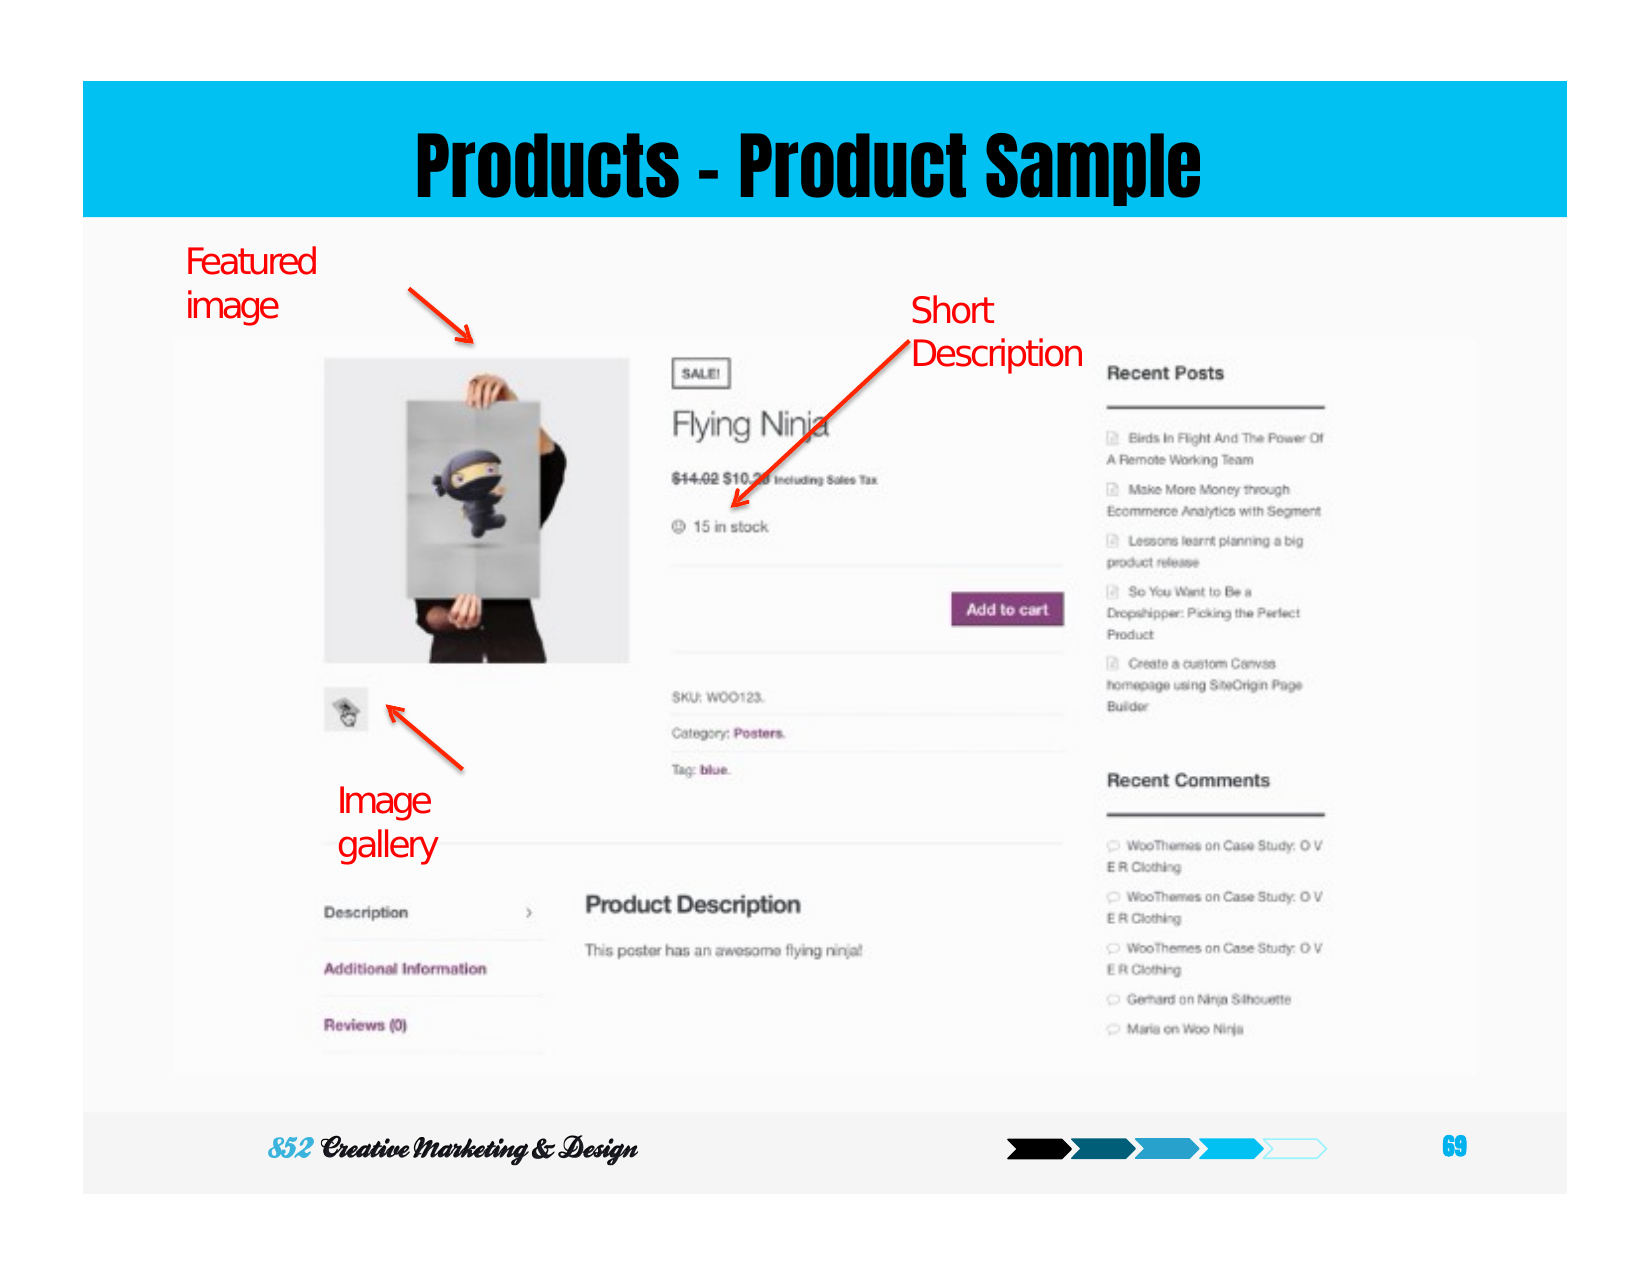

# Products – Product Sample
Featured image

Short Description

Image gallery
69